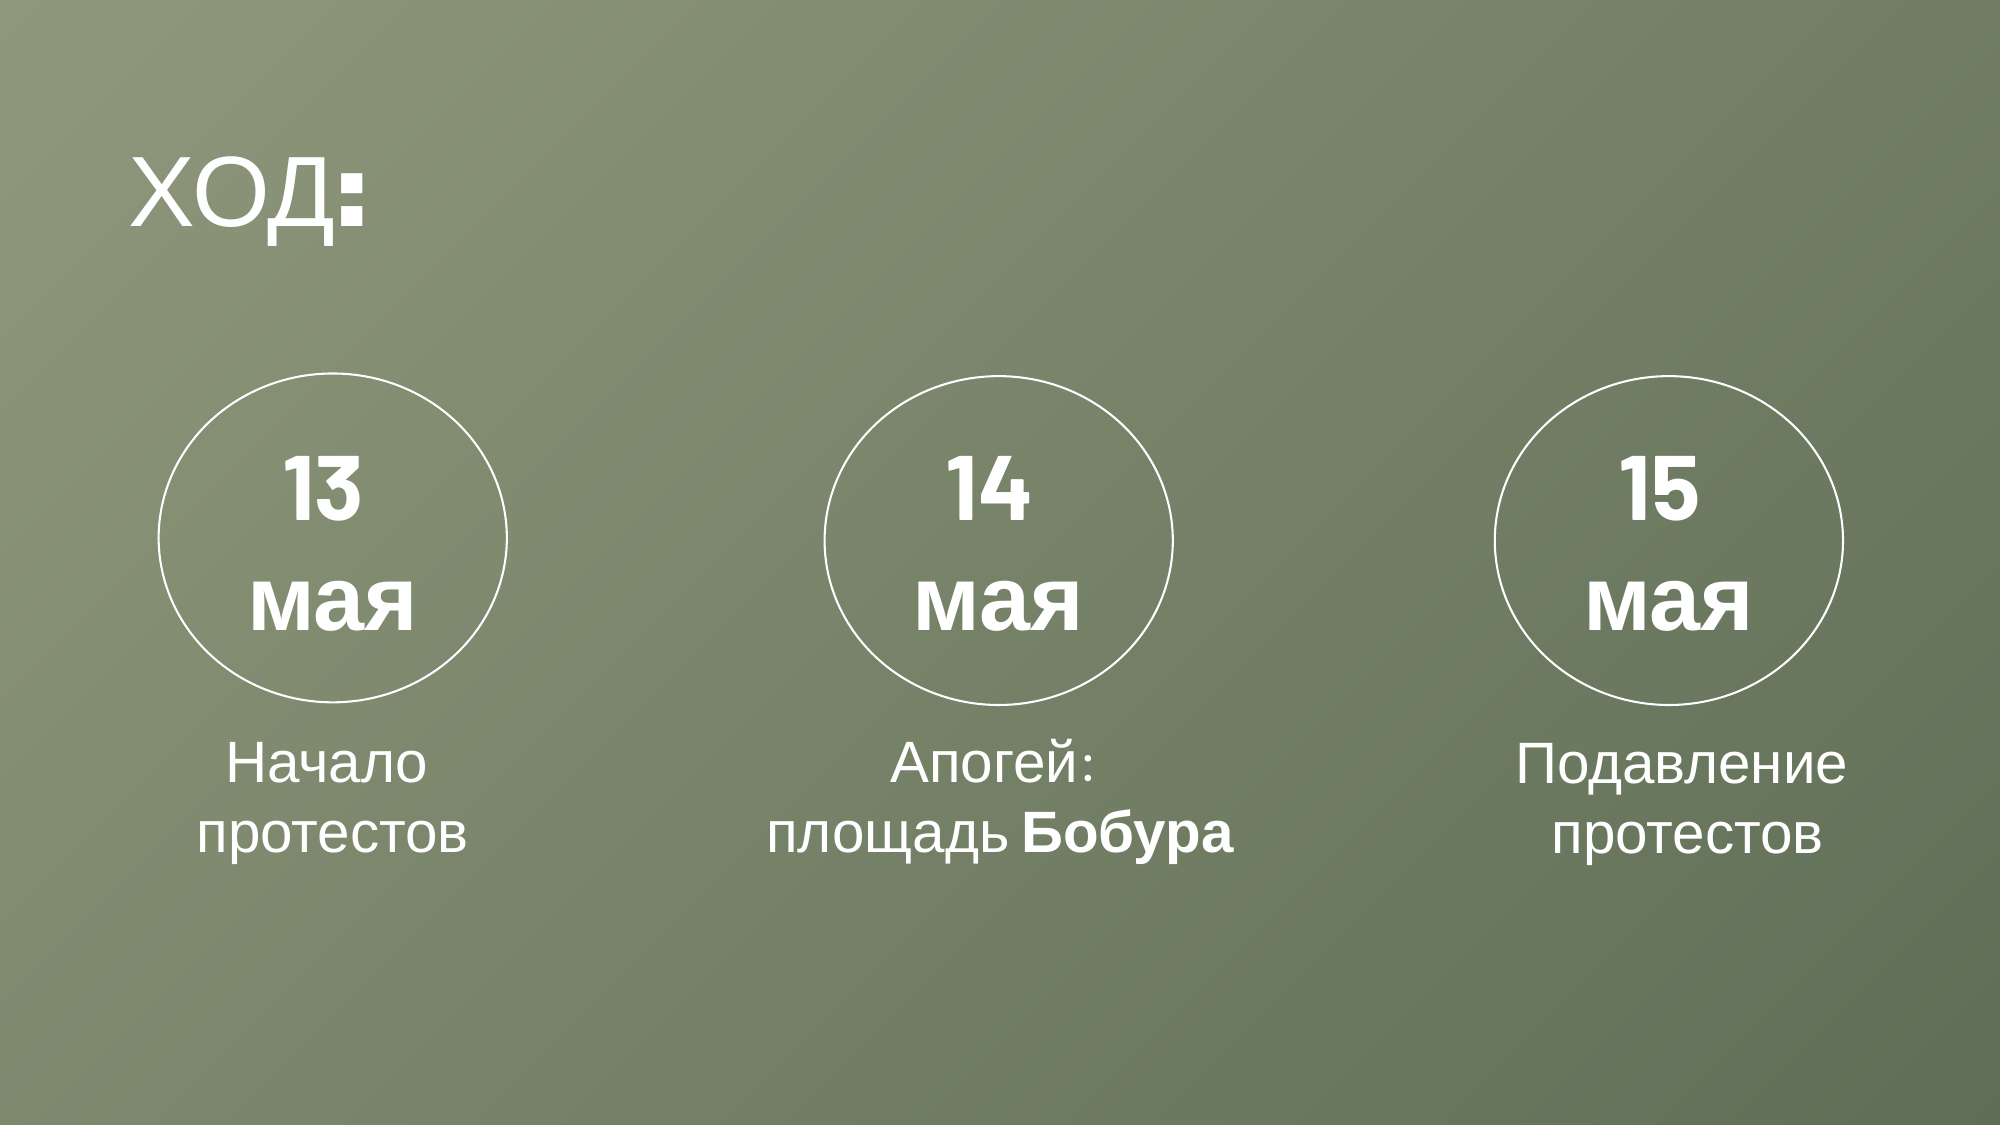

ХОД:

13
мая
14
мая
15
мая
Апогей:
площадь Бобура
Начало
протестов
Подавление
протестов